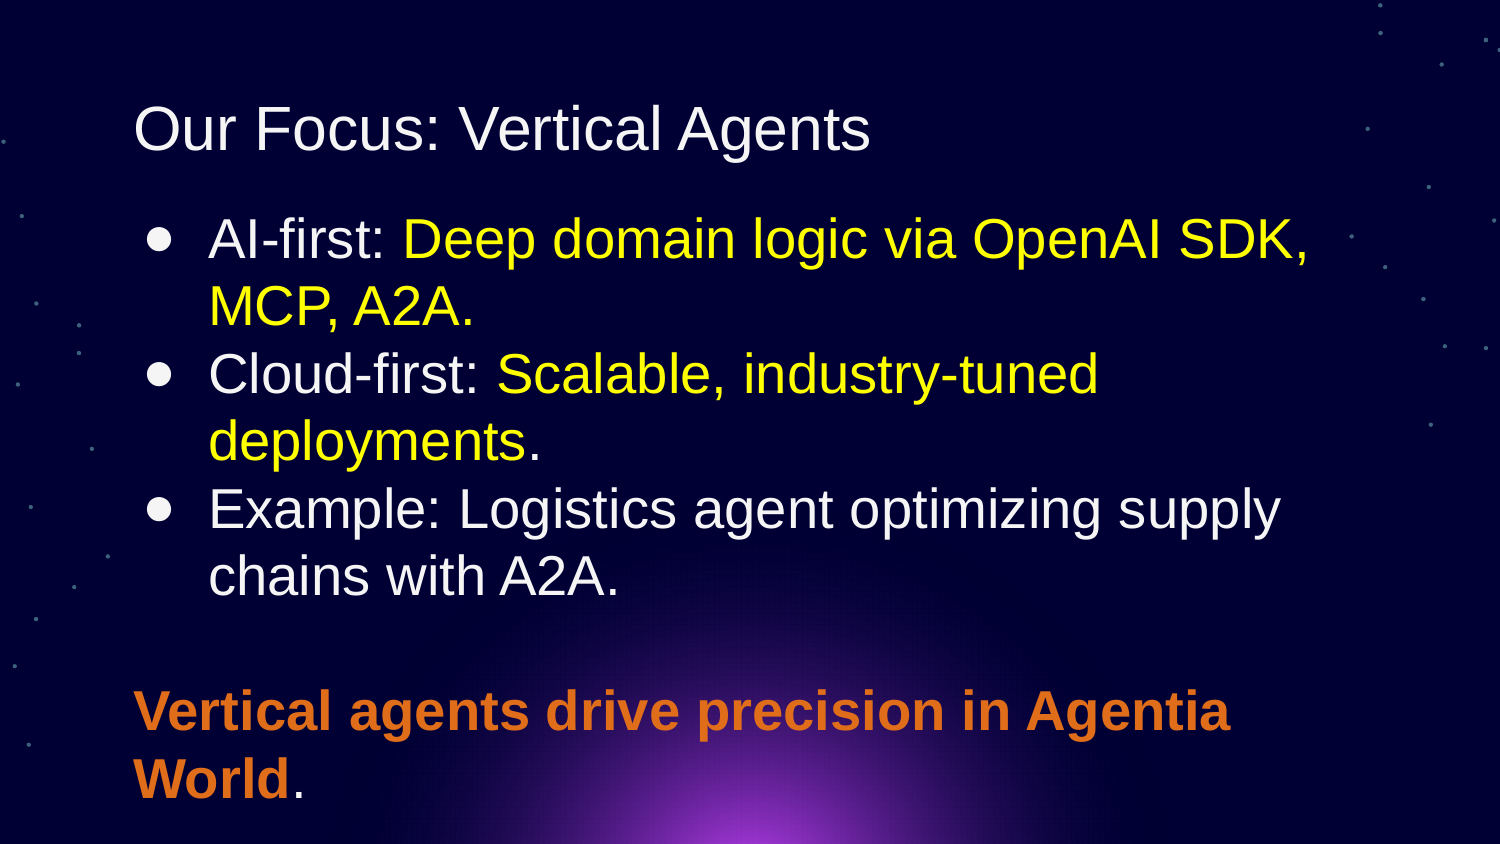

# Our Focus: Vertical Agents
AI-first: Deep domain logic via OpenAI SDK, MCP, A2A.
Cloud-first: Scalable, industry-tuned deployments.
Example: Logistics agent optimizing supply chains with A2A.

Vertical agents drive precision in Agentia World.